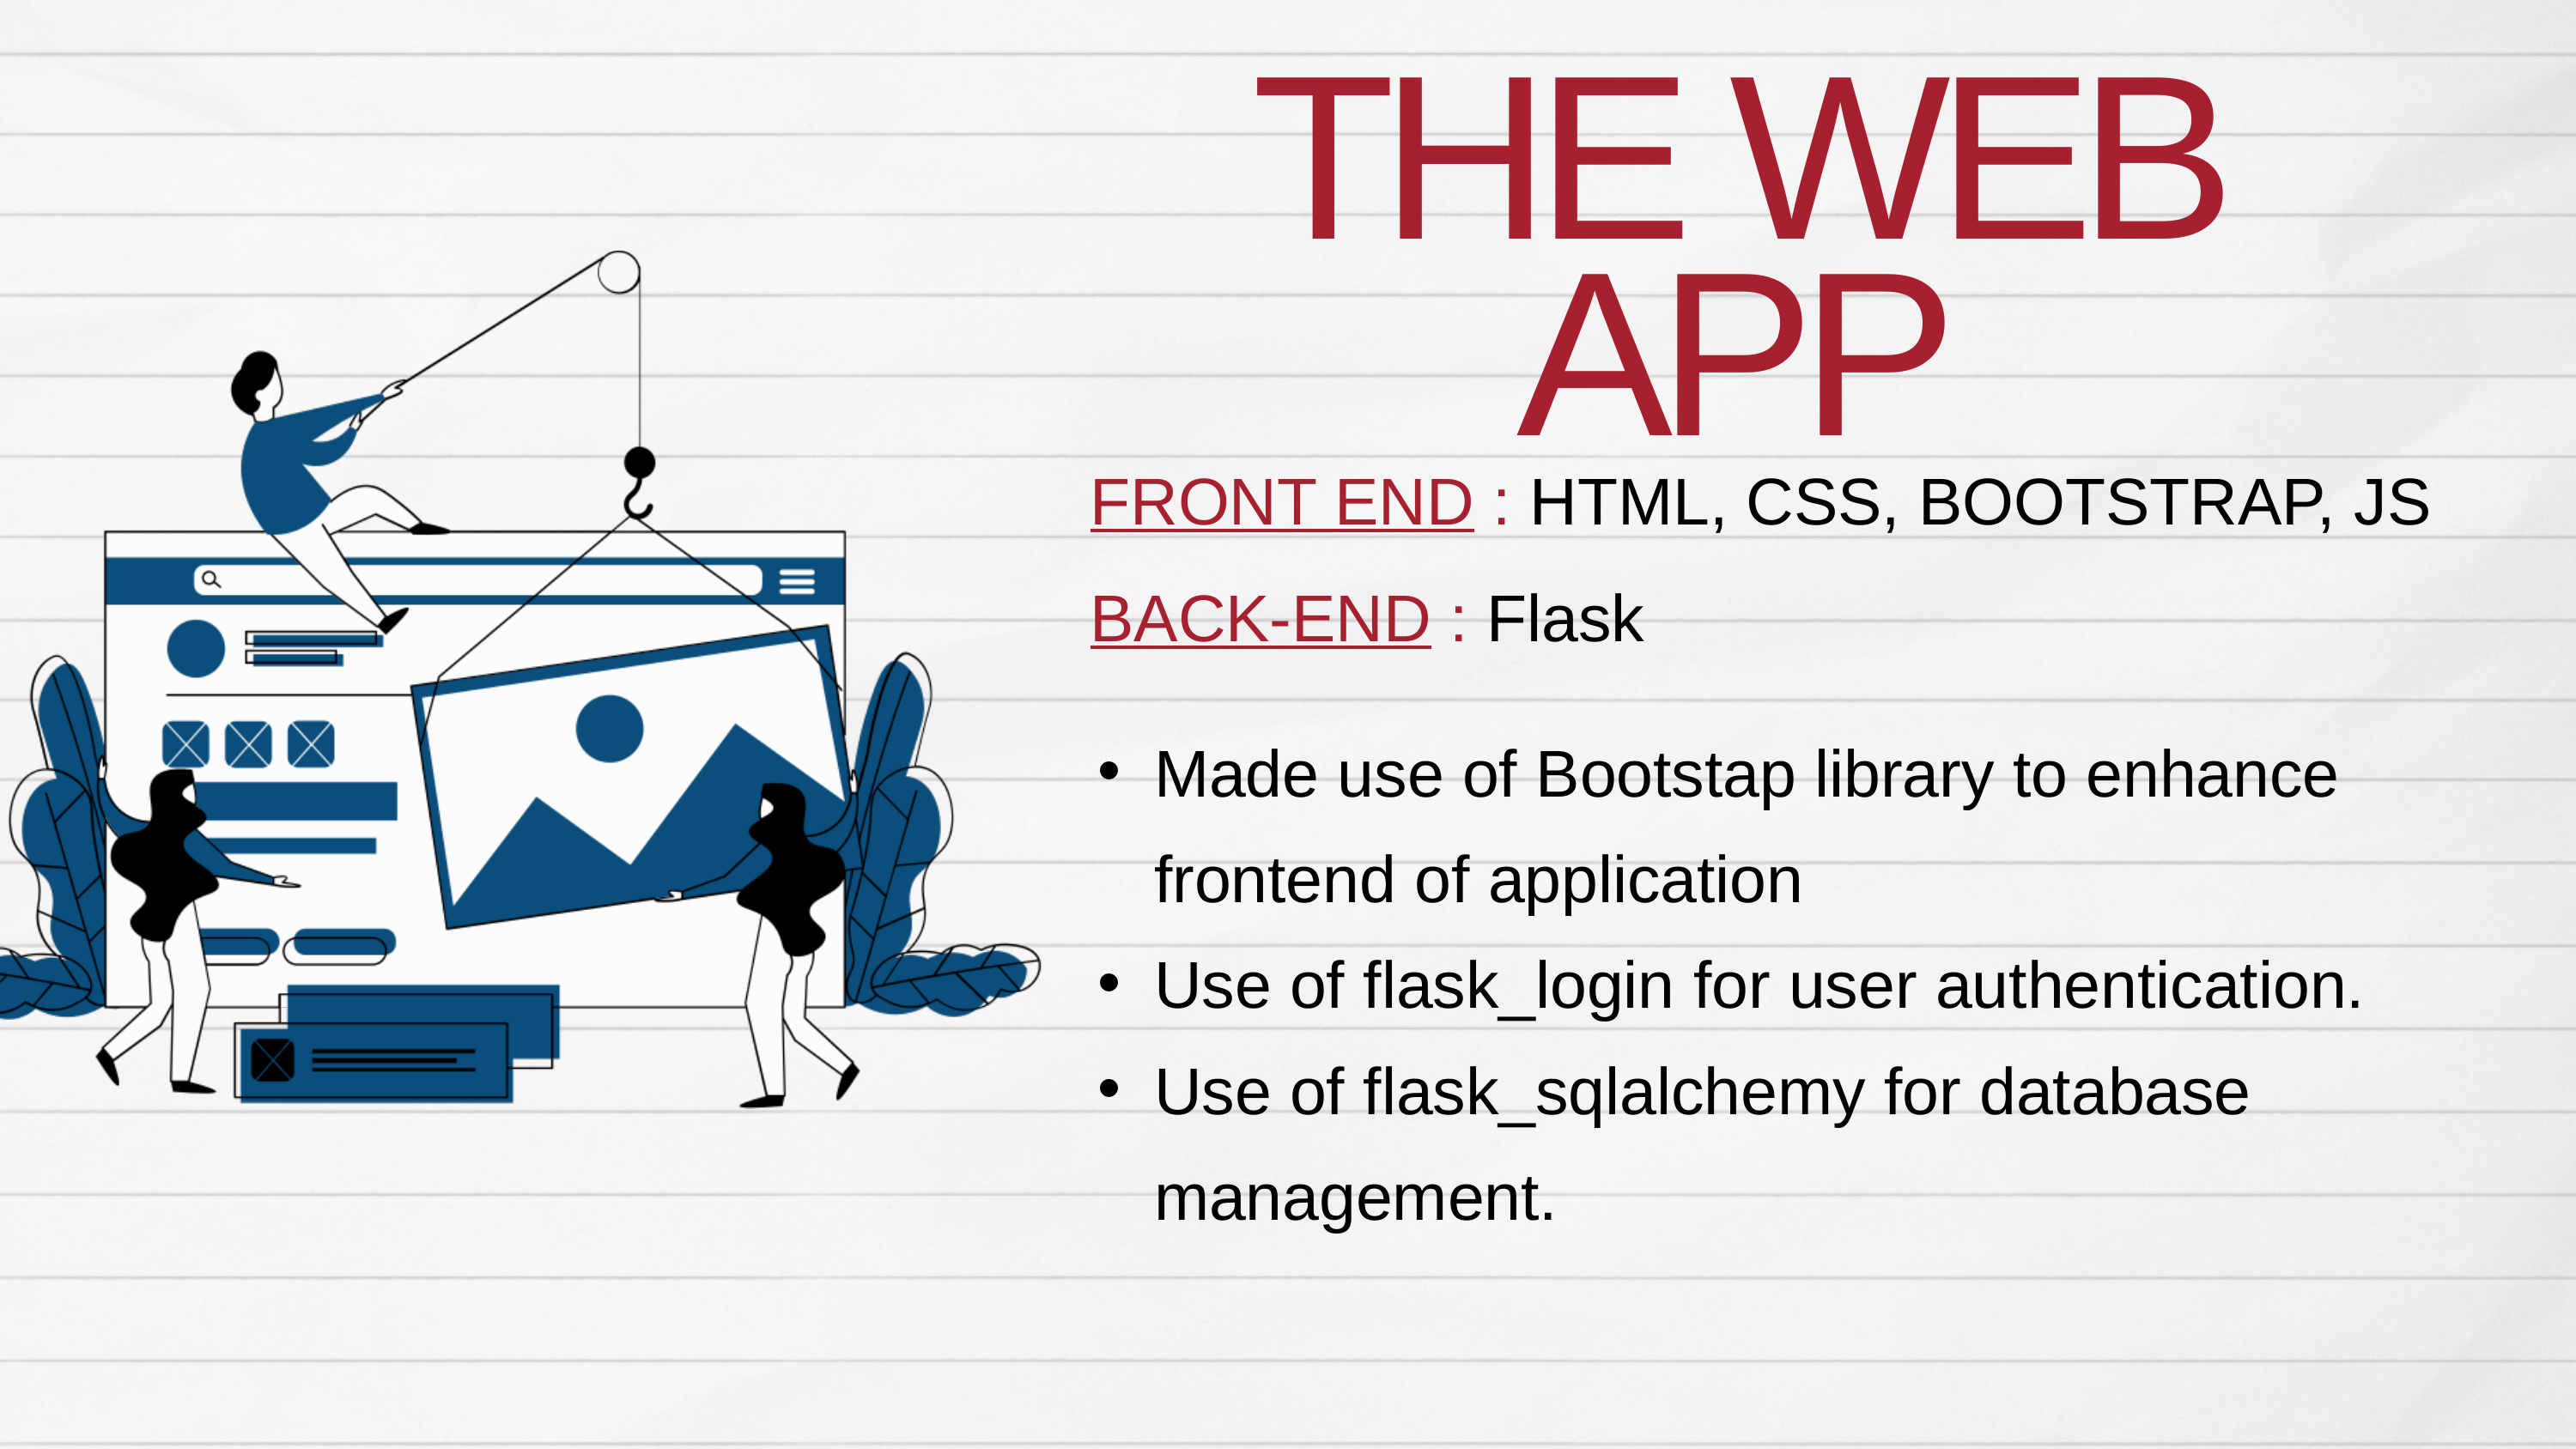

THE WEB APP

FRONT END : HTML, CSS, BOOTSTRAP, JS
BACK-END : Flask
Made use of Bootstap library to enhance frontend of application
Use of flask_login for user authentication.
Use of flask_sqlalchemy for database management.